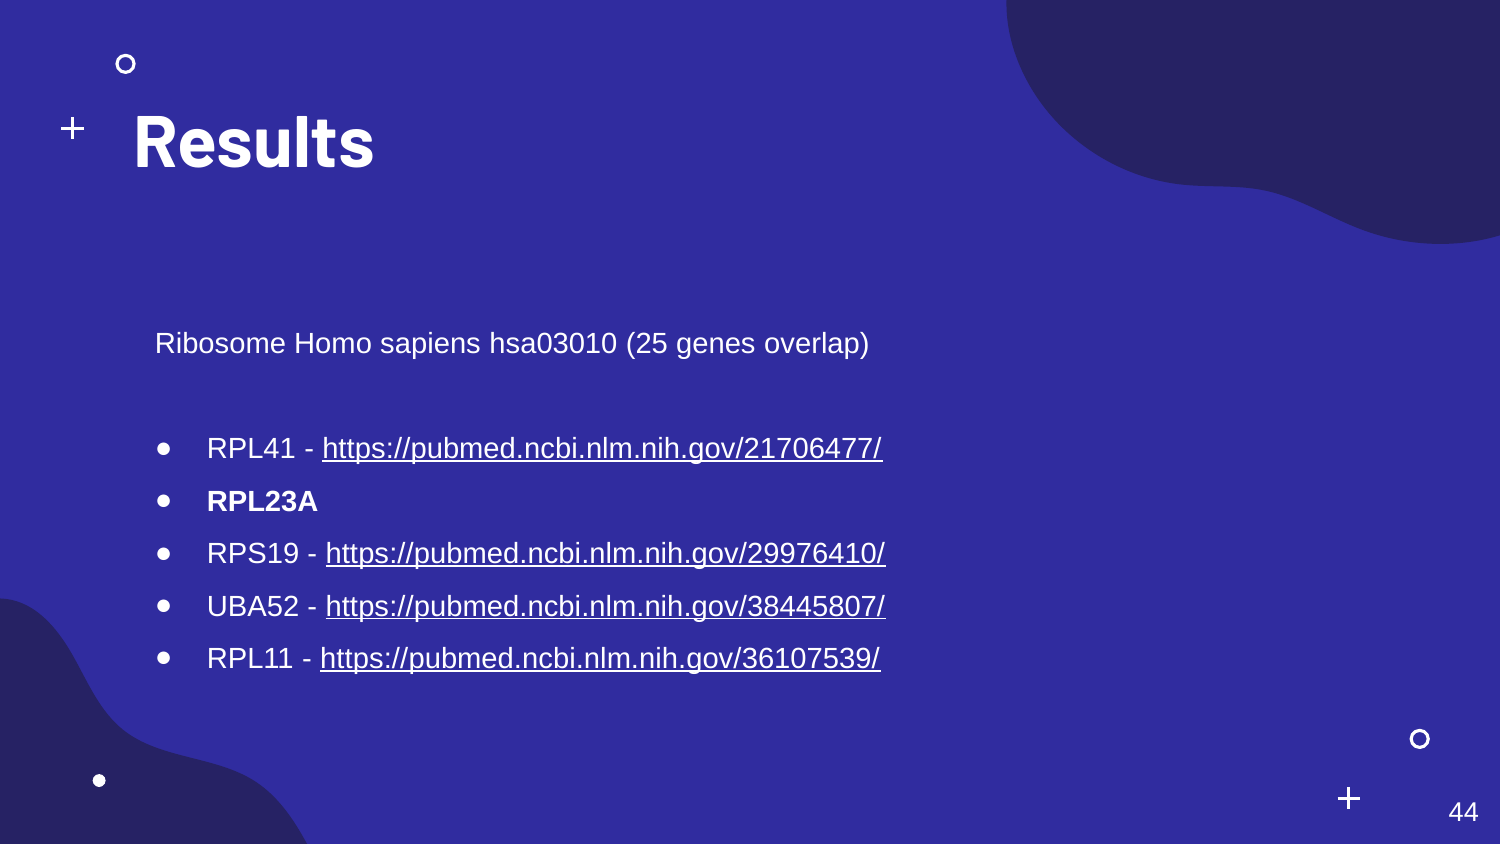

# Results
Ribosome Homo sapiens hsa03010 (25 genes overlap)

RPL41 - https://pubmed.ncbi.nlm.nih.gov/21706477/
RPL23A
RPS19 - https://pubmed.ncbi.nlm.nih.gov/29976410/
UBA52 - https://pubmed.ncbi.nlm.nih.gov/38445807/
RPL11 - https://pubmed.ncbi.nlm.nih.gov/36107539/
44